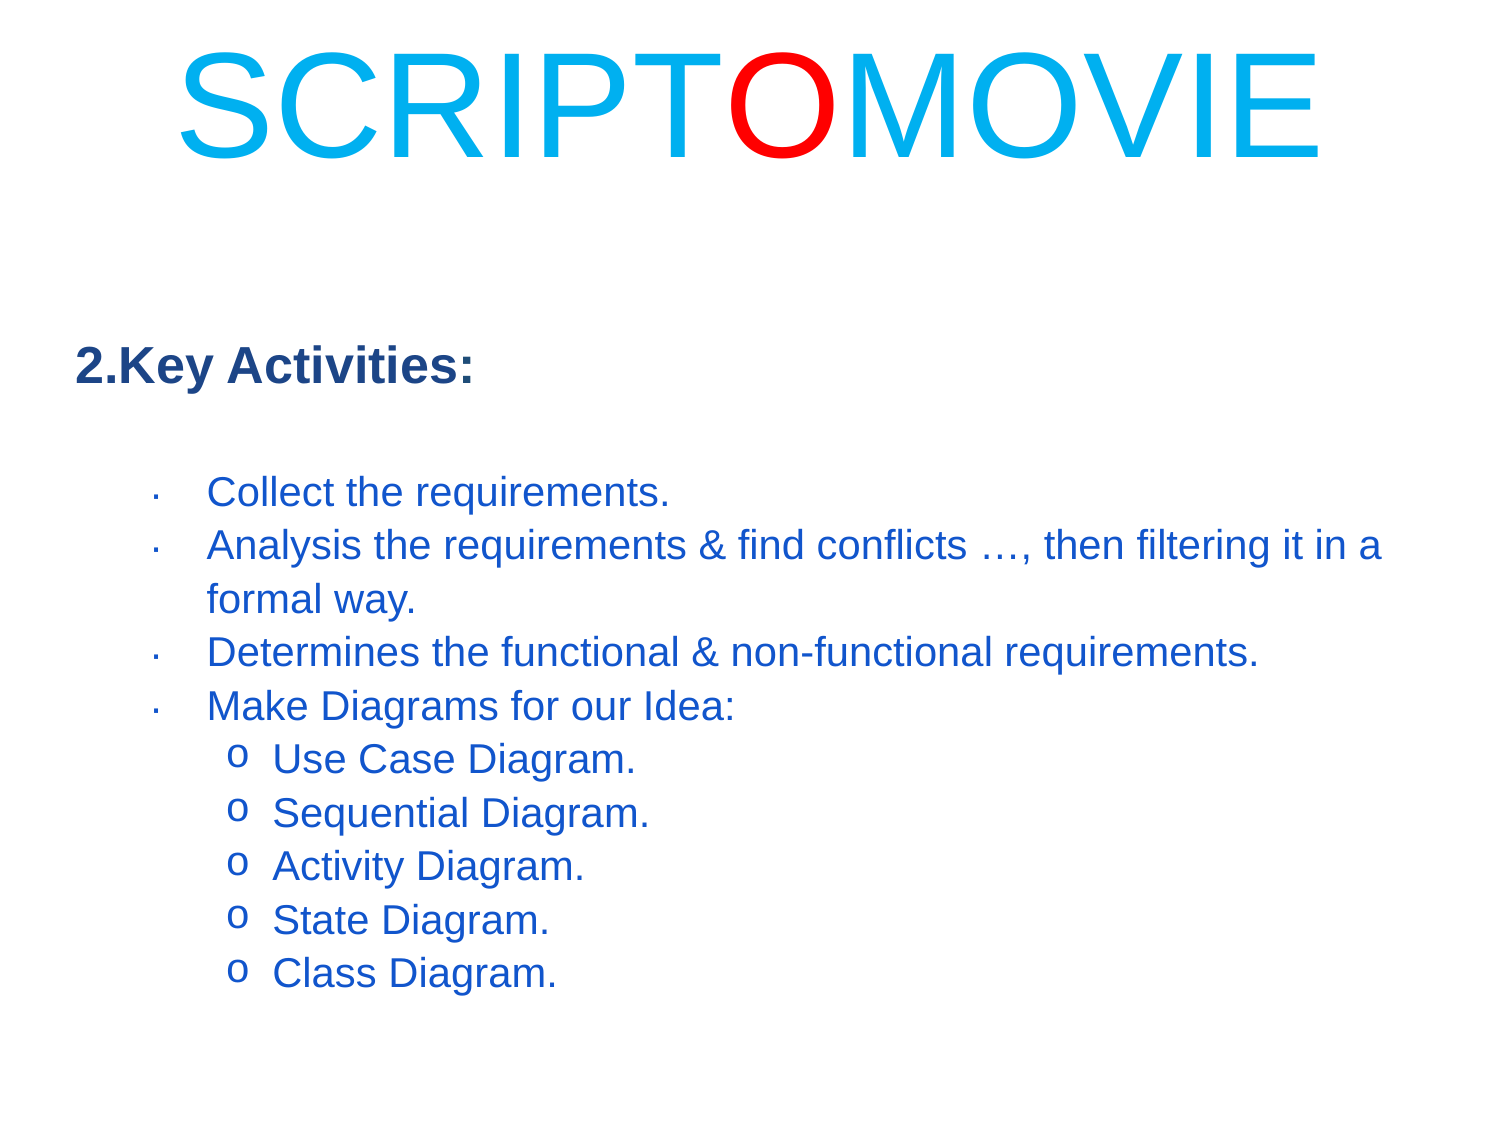

SCRIPTOMOVIE

2.Key Activities:

Collect the requirements.
Analysis the requirements & find conflicts …, then filtering it in a formal way.
Determines the functional & non-functional requirements.
Make Diagrams for our Idea:
Use Case Diagram.
Sequential Diagram.
Activity Diagram.
State Diagram.
Class Diagram.